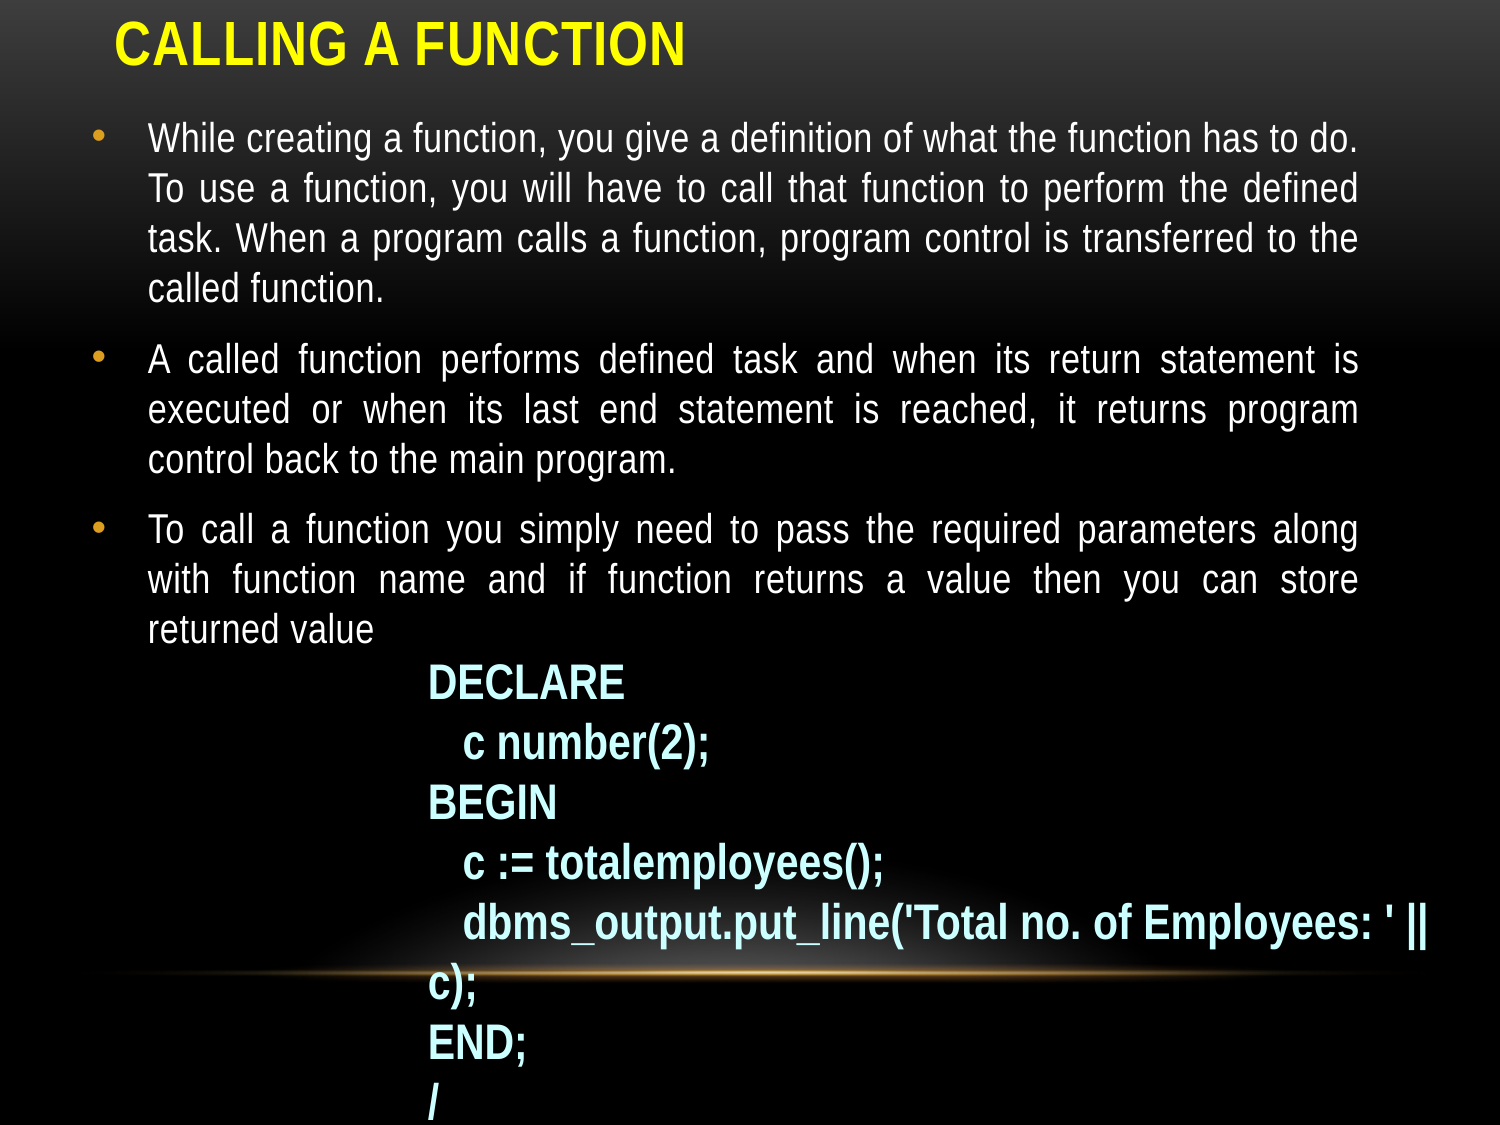

# Calling a Function
While creating a function, you give a definition of what the function has to do. To use a function, you will have to call that function to perform the defined task. When a program calls a function, program control is transferred to the called function.
A called function performs defined task and when its return statement is executed or when its last end statement is reached, it returns program control back to the main program.
To call a function you simply need to pass the required parameters along with function name and if function returns a value then you can store returned value
DECLARE
   c number(2);
BEGIN
   c := totalemployees();
   dbms_output.put_line('Total no. of Employees: ' || c);
END;
/